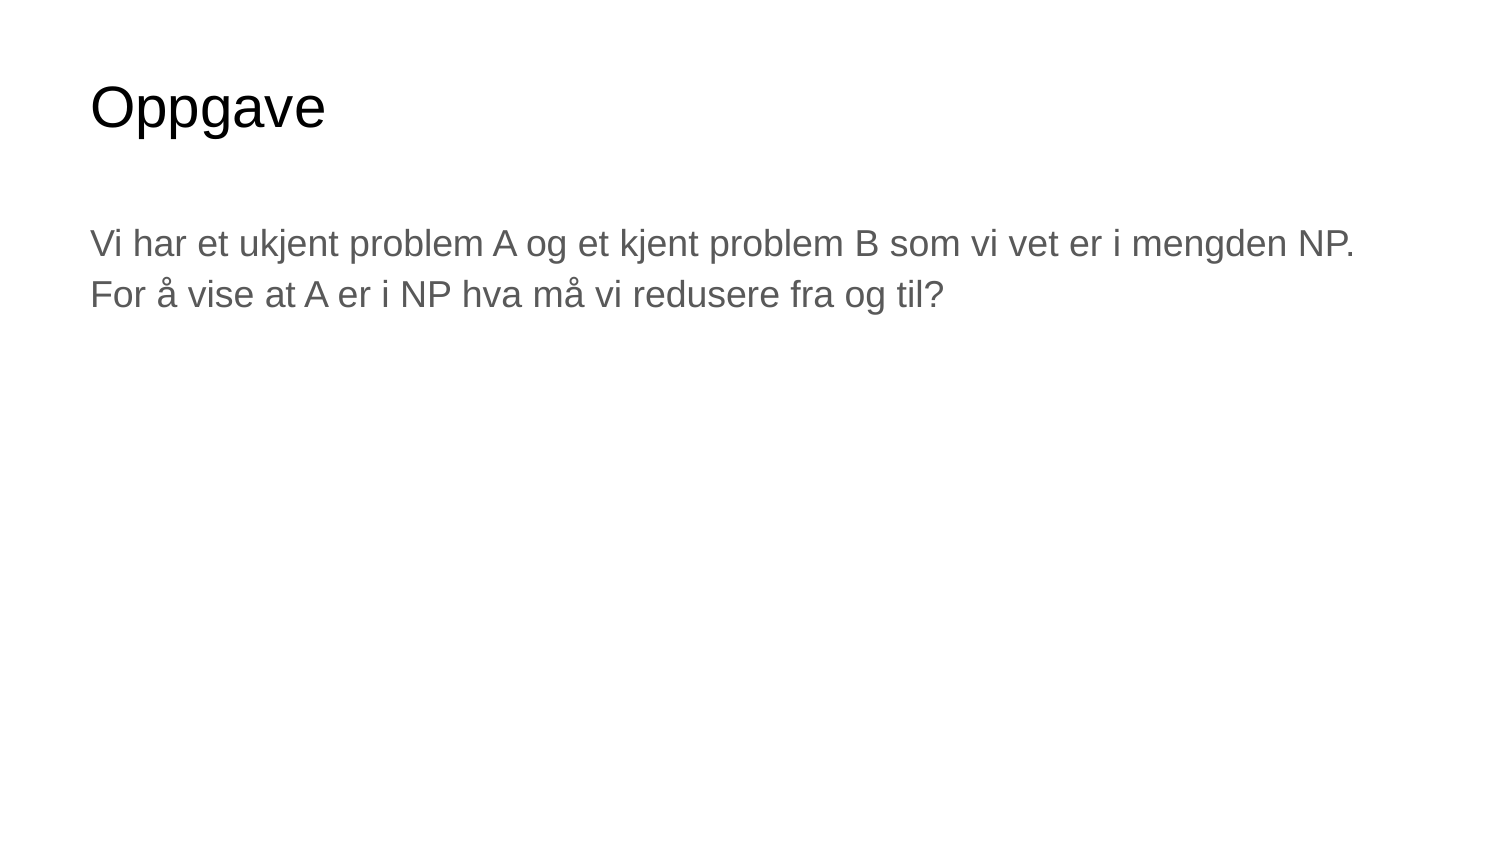

# Oppgave
Vi har et ukjent problem A og et kjent problem B som vi vet er i mengden NP.
For å vise at A er i NP hva må vi redusere fra og til?